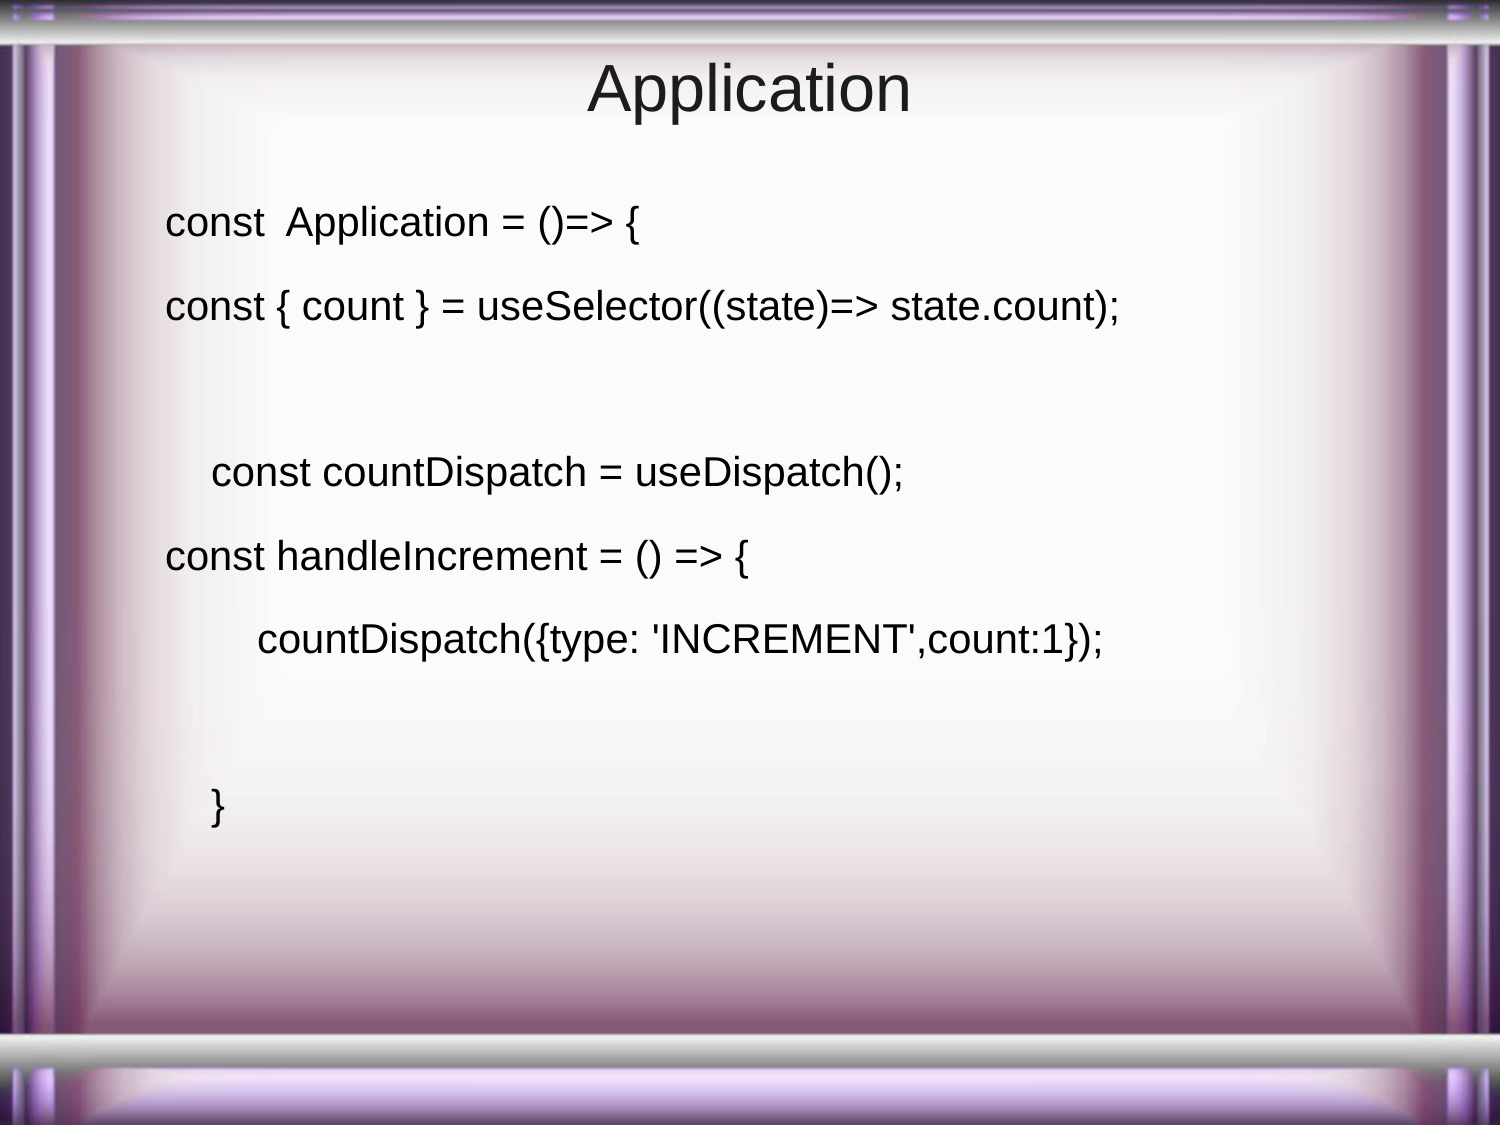

# Application
const  Application = ()=> {
const { count } = useSelector((state)=> state.count);

    const countDispatch = useDispatch();
const handleIncrement = () => {
        countDispatch({type: 'INCREMENT',count:1});

    }